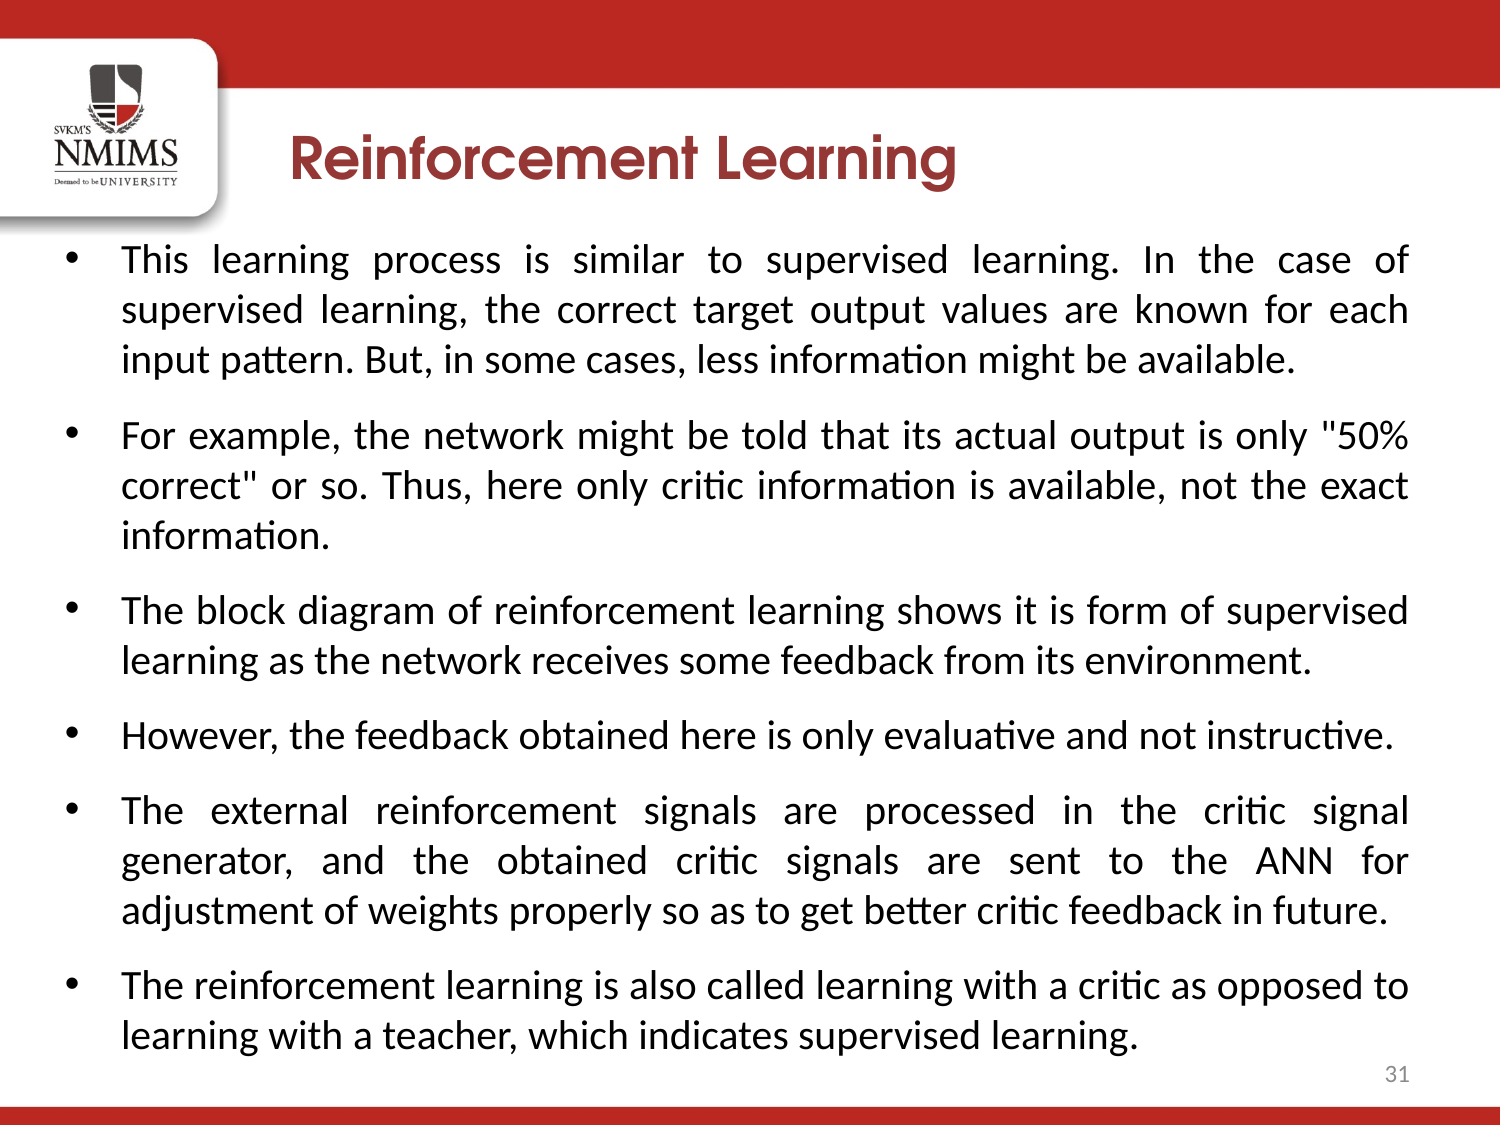

Reinforcement Learning
This learning process is similar to supervised learning. In the case of supervised learning, the correct target output values are known for each input pattern. But, in some cases, less information might be available.
For example, the network might be told that its actual output is only "50% correct" or so. Thus, here only critic information is available, not the exact information.
The block diagram of reinforcement learning shows it is form of supervised learning as the network receives some feedback from its environment.
However, the feedback obtained here is only evaluative and not instructive.
The external reinforcement signals are processed in the critic signal generator, and the obtained critic signals are sent to the ANN for adjustment of weights properly so as to get better critic feedback in future.
The reinforcement learning is also called learning with a critic as opposed to learning with a teacher, which indicates supervised learning.
31